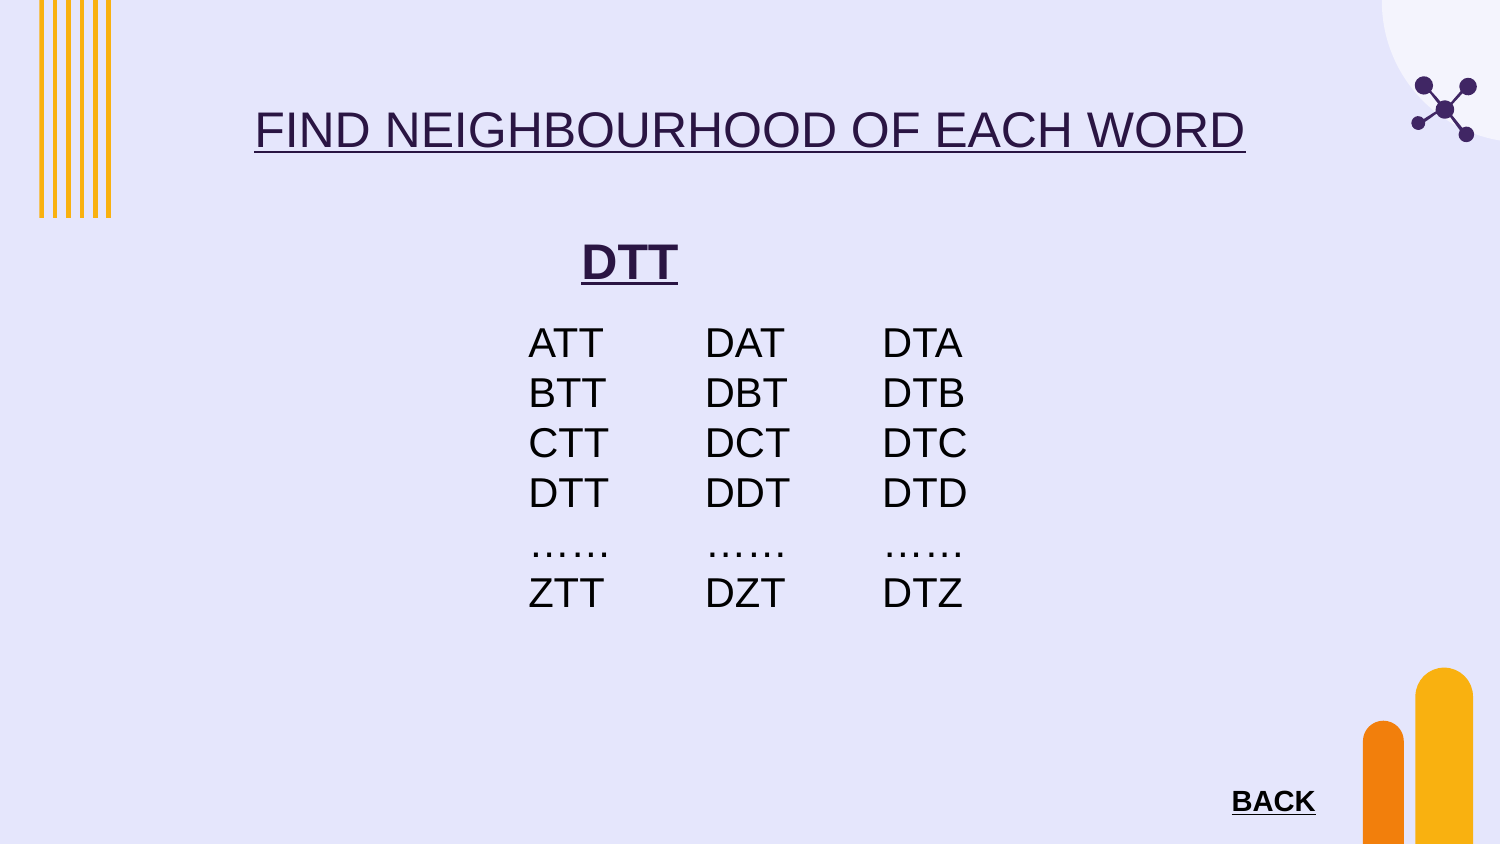

# FIND NEIGHBOURHOOD OF EACH WORD
DTT

DTA
DTB
DTC
DTD
……
DTZ
DAT
DBT
DCT
DDT
……
DZT
ATT
BTT
CTT
DTT
……
ZTT
BACK